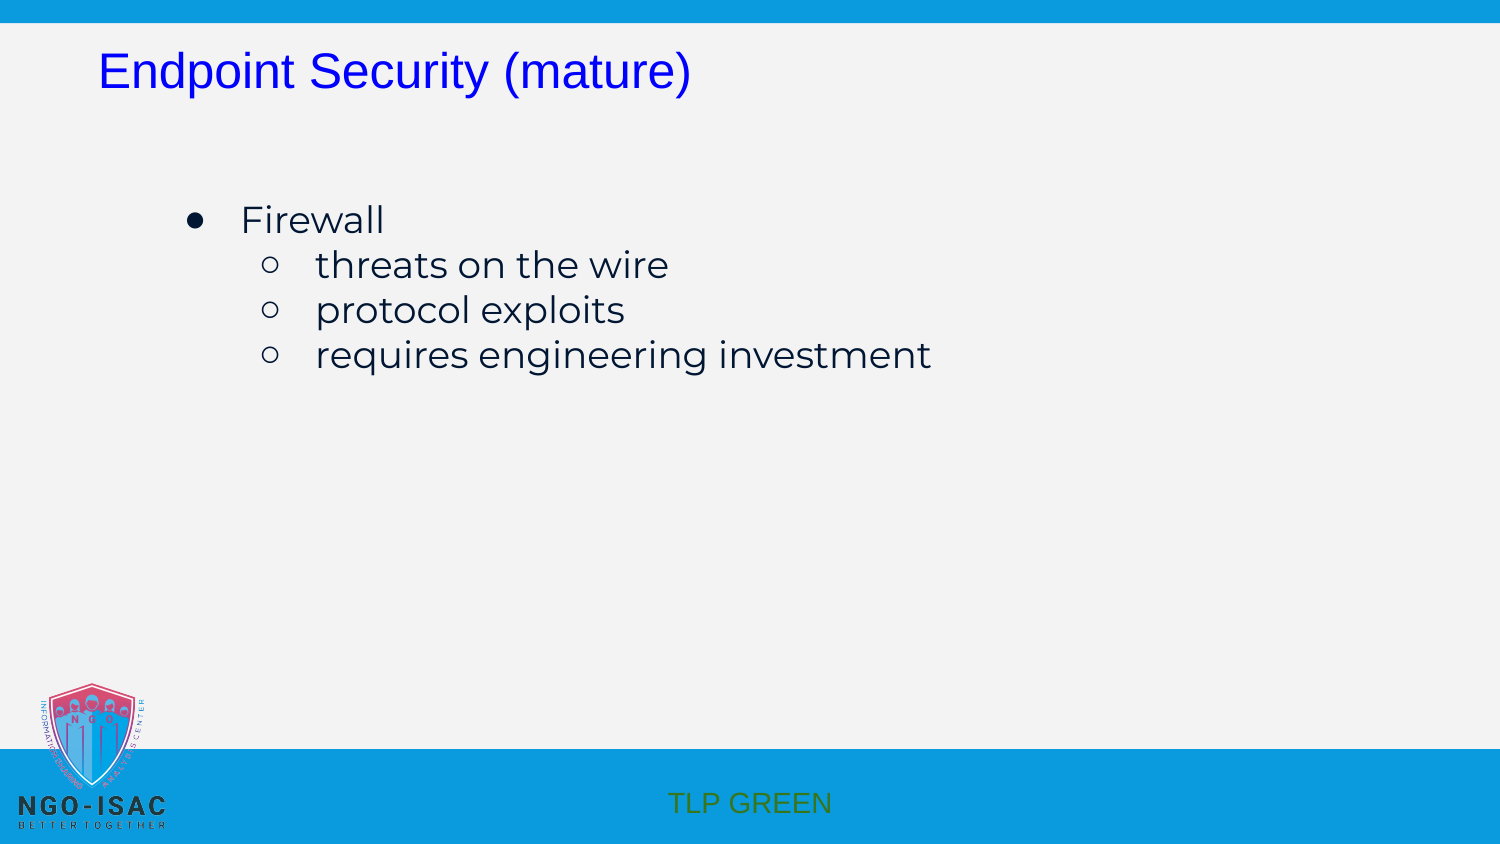

# Endpoint Security (mature)

Firewall
threats on the wire
protocol exploits
requires engineering investment